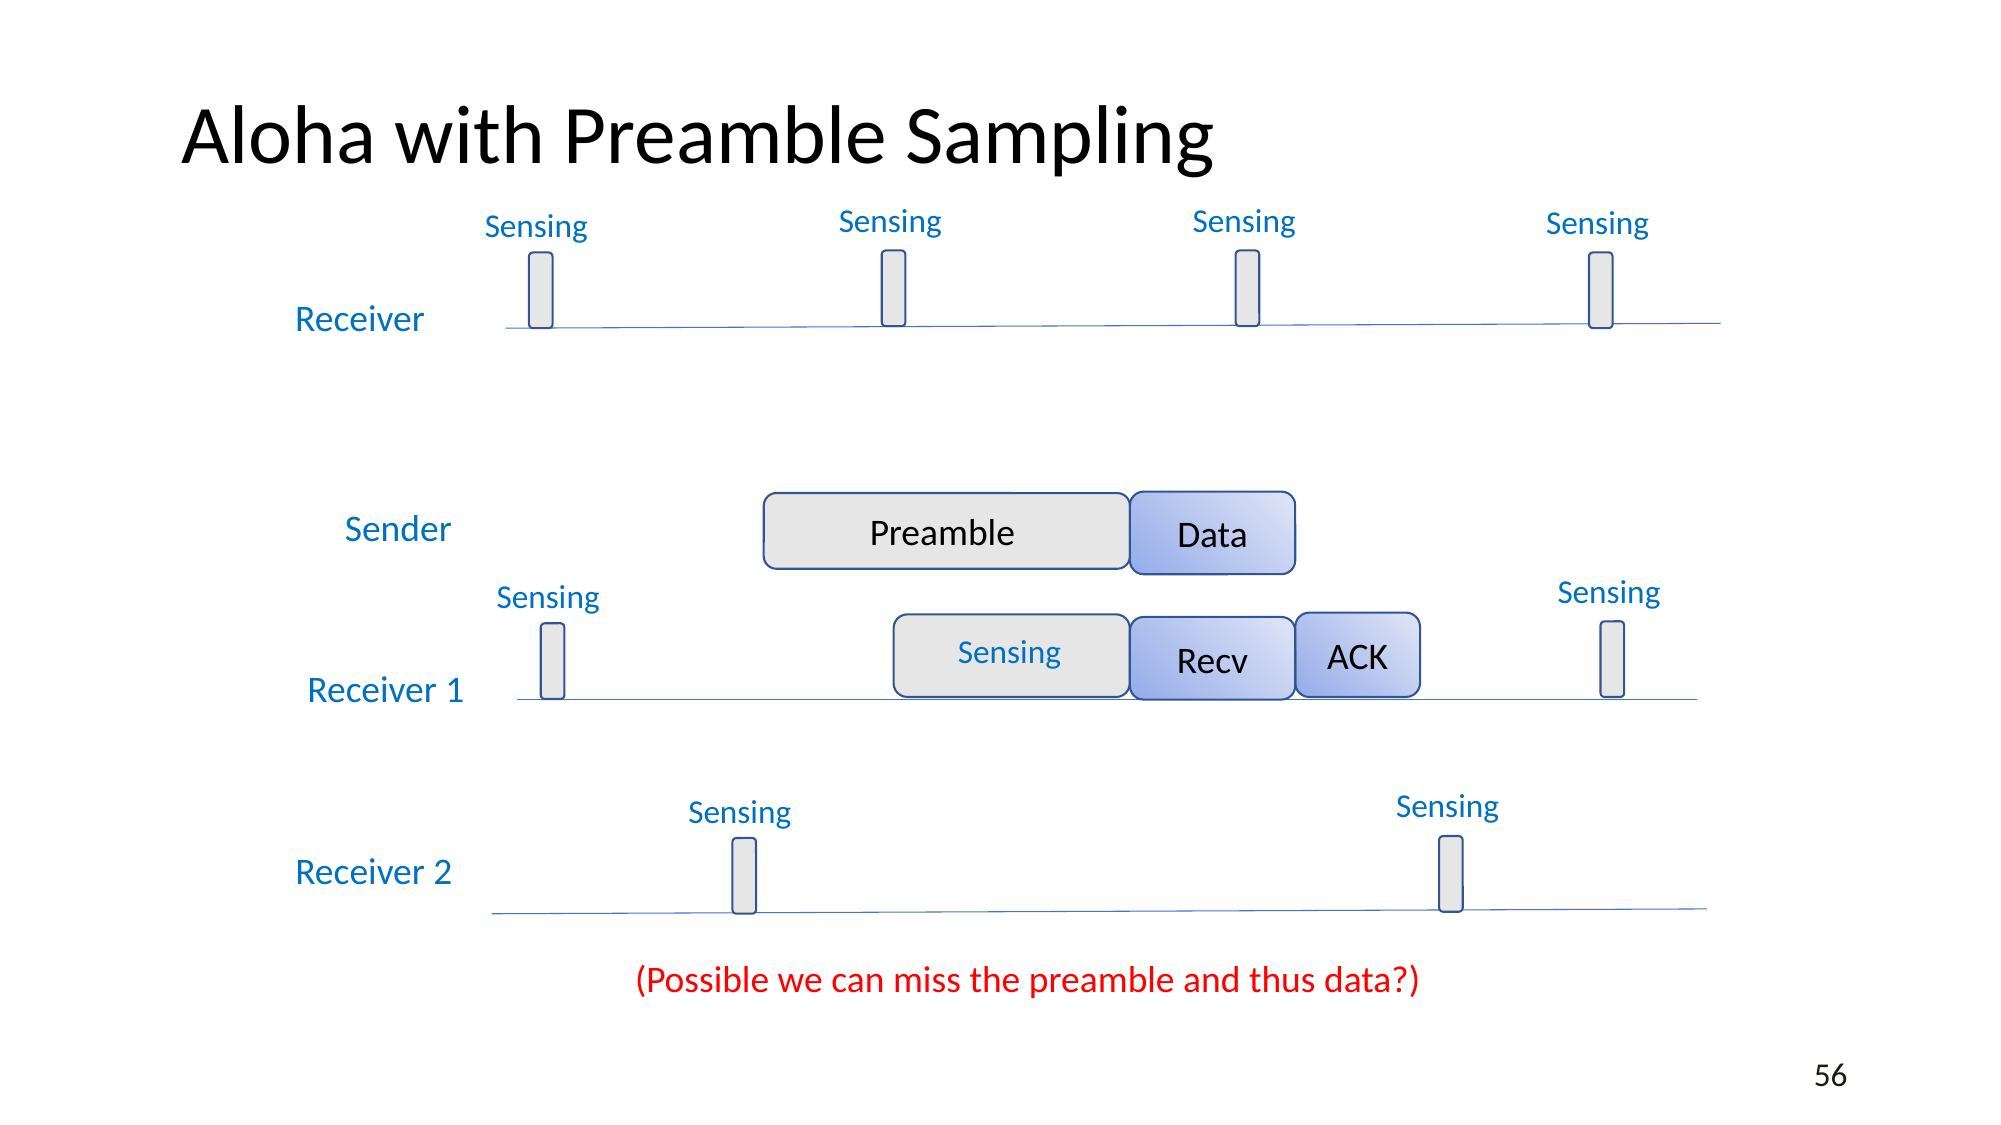

# Aloha with Preamble Sampling
Sensing
Sensing
Sensing
Sensing

Receiver
Data
Preamble
Sender
Sensing
Sensing
ACK

Recv

Sensing

Receiver 1
Sensing
Sensing

Receiver 2
(Possible we can miss the preamble and thus data?)
56